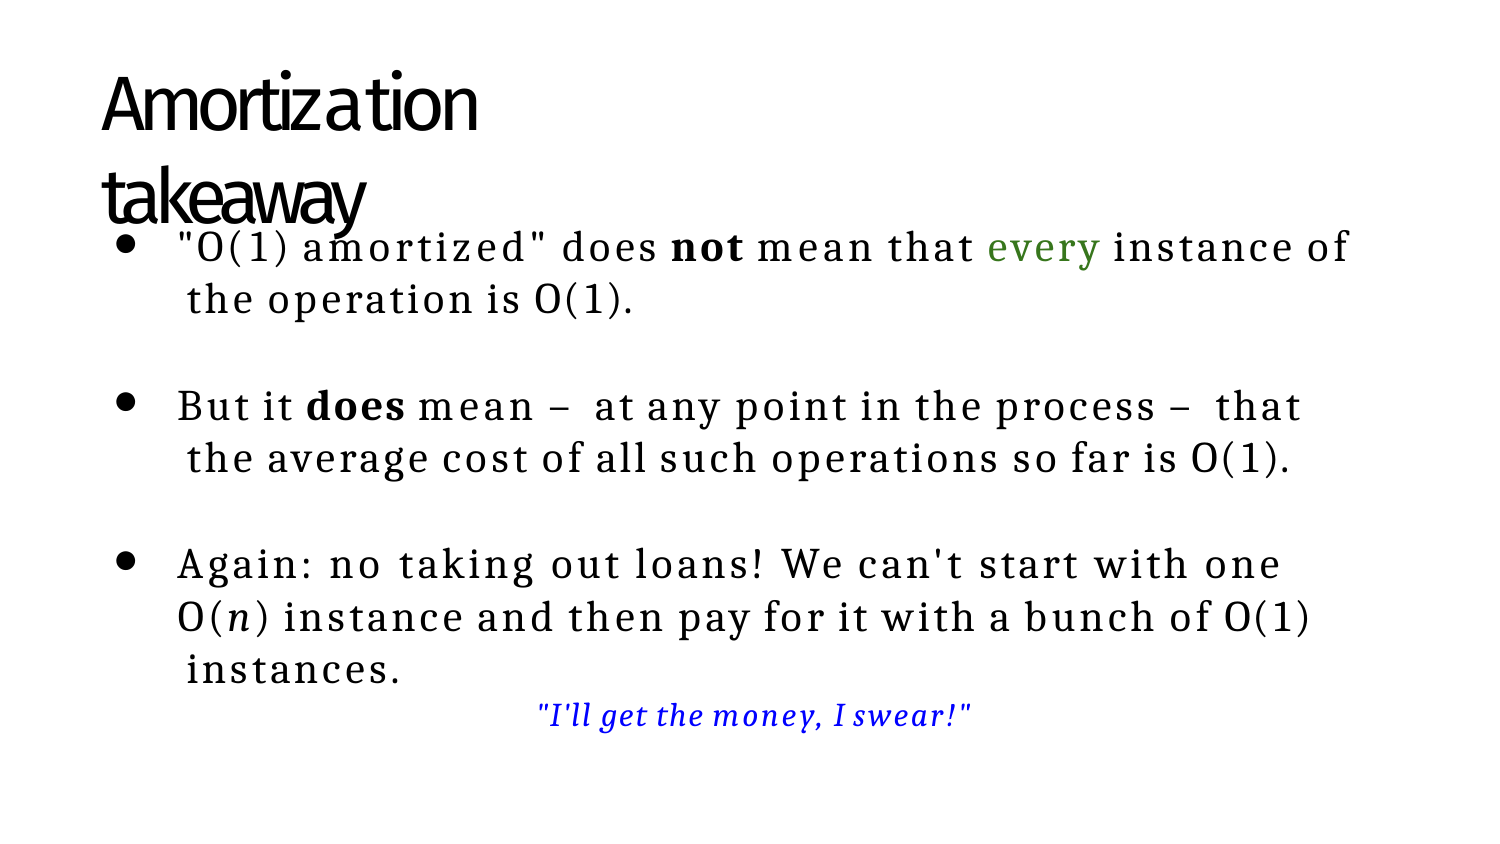

# Amortization takeaway
"O(1) amortized" does not mean that every instance of  the operation is O(1).

But it does mean – at any point in the process – that  the average cost of all such operations so far is O(1).

Again: no taking out loans! We can't start with one  O(n) instance and then pay for it with a bunch of O(1)  instances.
"I'll get the money, I swear!"